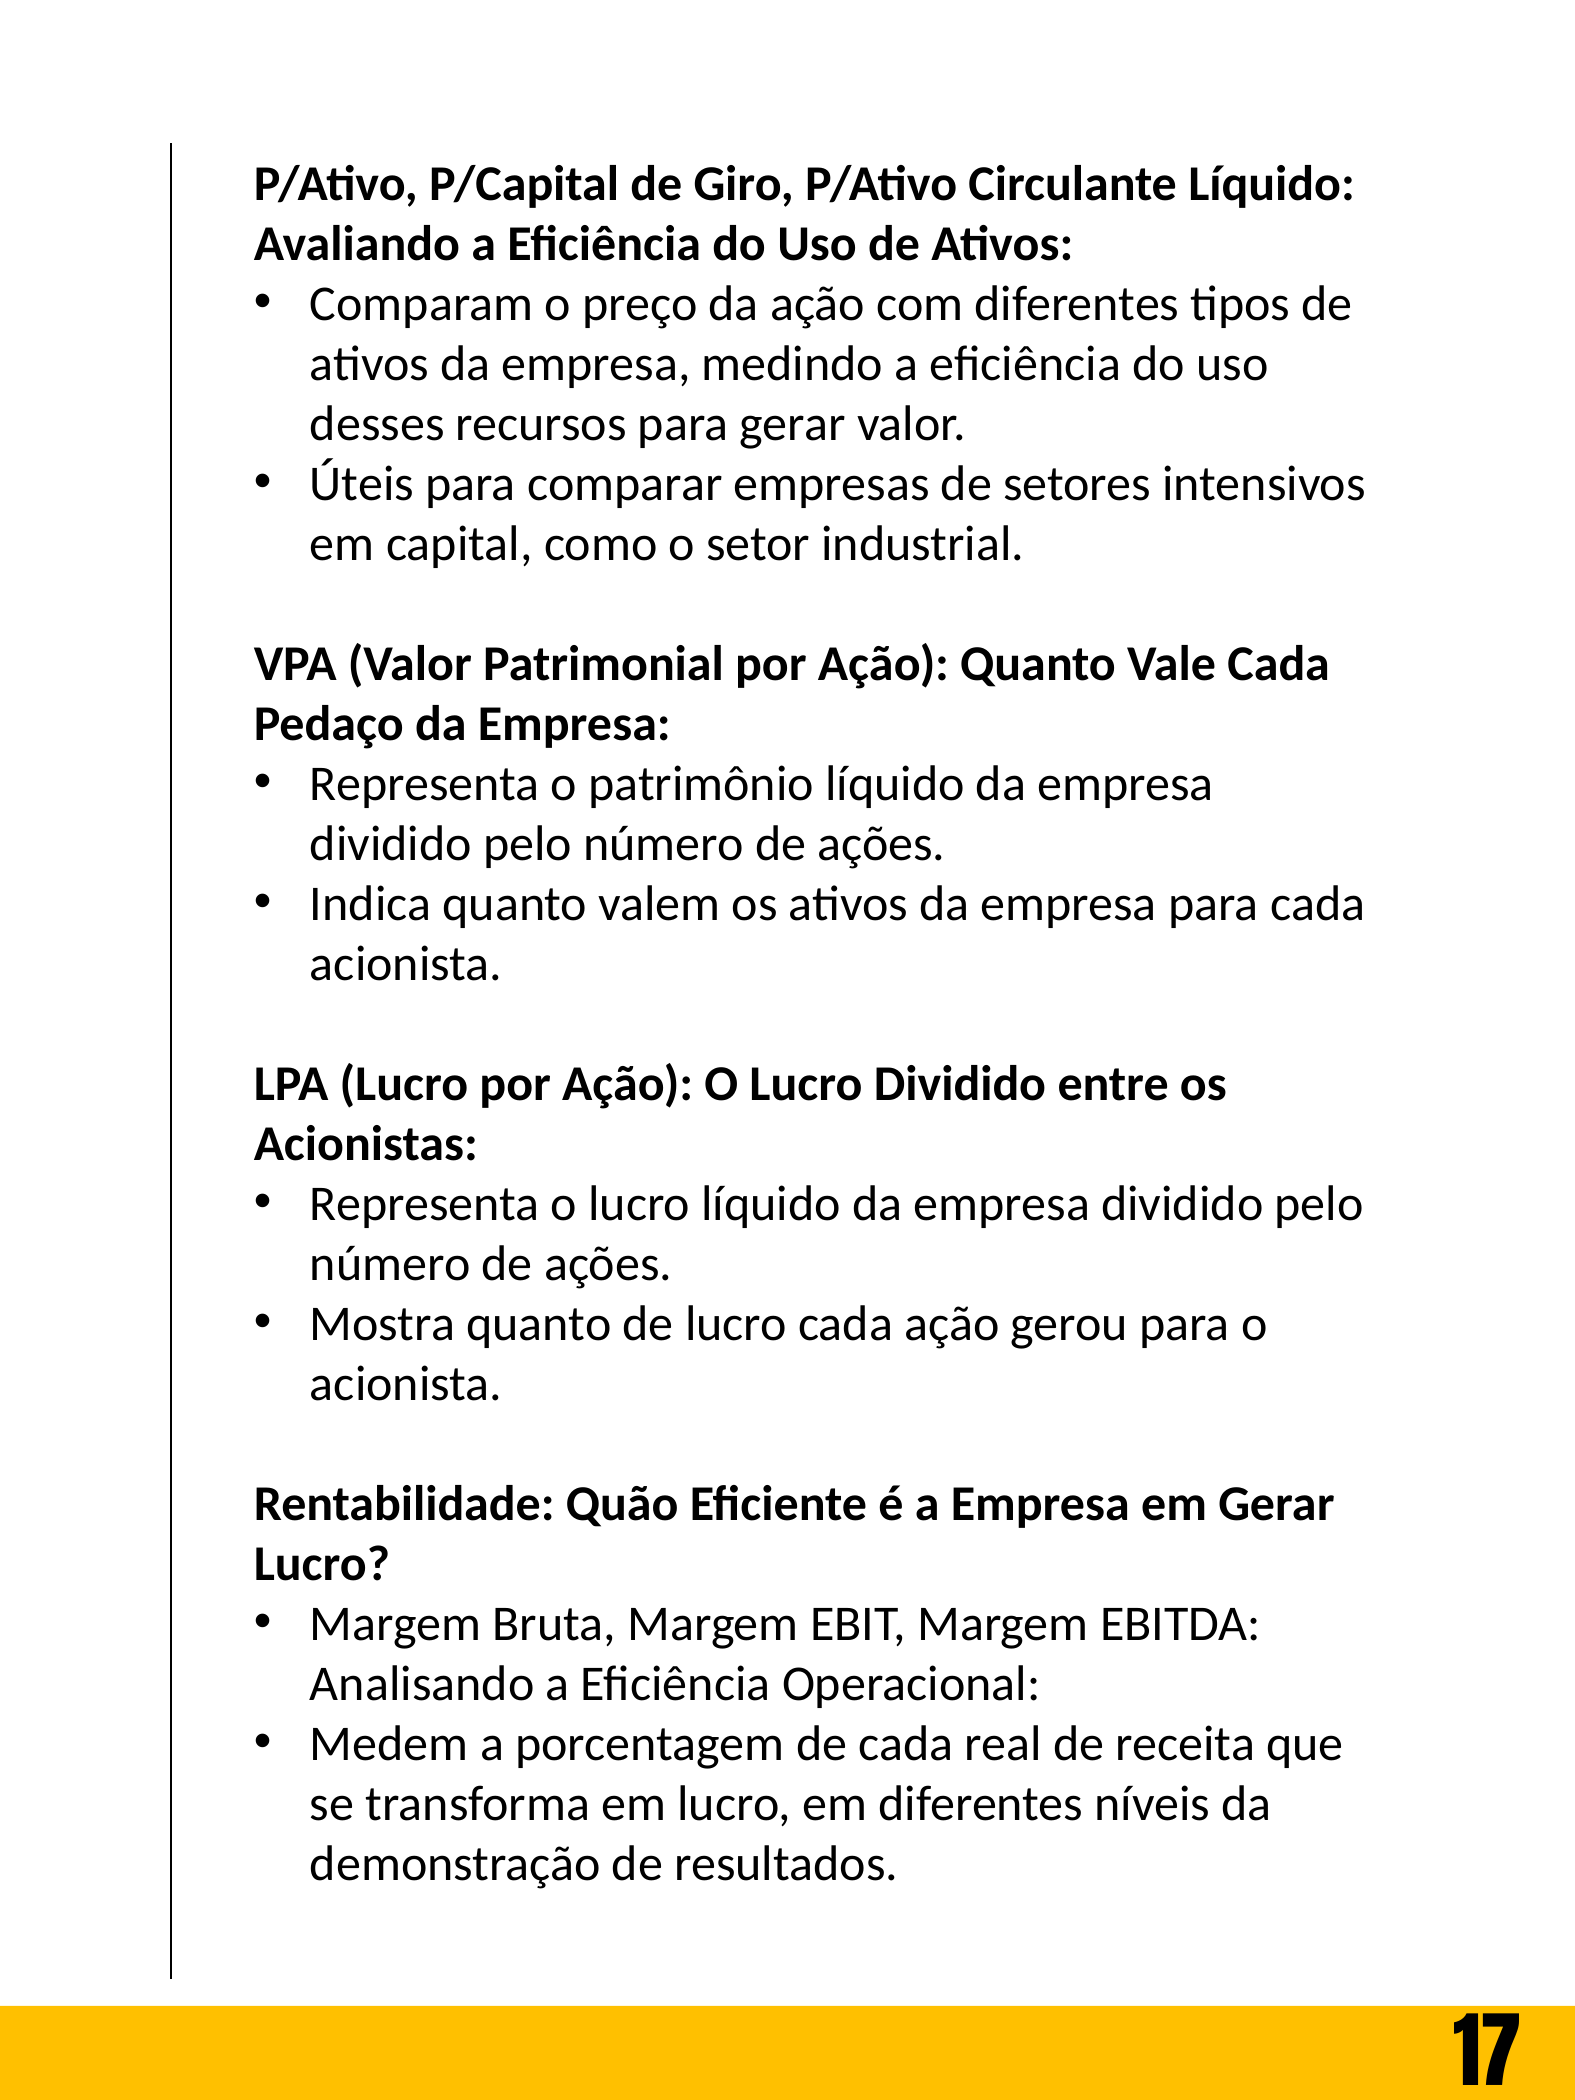

P/Ativo, P/Capital de Giro, P/Ativo Circulante Líquido: Avaliando a Eficiência do Uso de Ativos:
Comparam o preço da ação com diferentes tipos de ativos da empresa, medindo a eficiência do uso desses recursos para gerar valor.
Úteis para comparar empresas de setores intensivos em capital, como o setor industrial.

VPA (Valor Patrimonial por Ação): Quanto Vale Cada Pedaço da Empresa:
Representa o patrimônio líquido da empresa dividido pelo número de ações.
Indica quanto valem os ativos da empresa para cada acionista.

LPA (Lucro por Ação): O Lucro Dividido entre os Acionistas:
Representa o lucro líquido da empresa dividido pelo número de ações.
Mostra quanto de lucro cada ação gerou para o acionista.

Rentabilidade: Quão Eficiente é a Empresa em Gerar Lucro?
Margem Bruta, Margem EBIT, Margem EBITDA: Analisando a Eficiência Operacional:
Medem a porcentagem de cada real de receita que se transforma em lucro, em diferentes níveis da demonstração de resultados.
Construir um modelo de divisória de capítulos.
Ebooks vao ser consumidos digitalmente, cuidado com a quantidade de conteúdos.

17